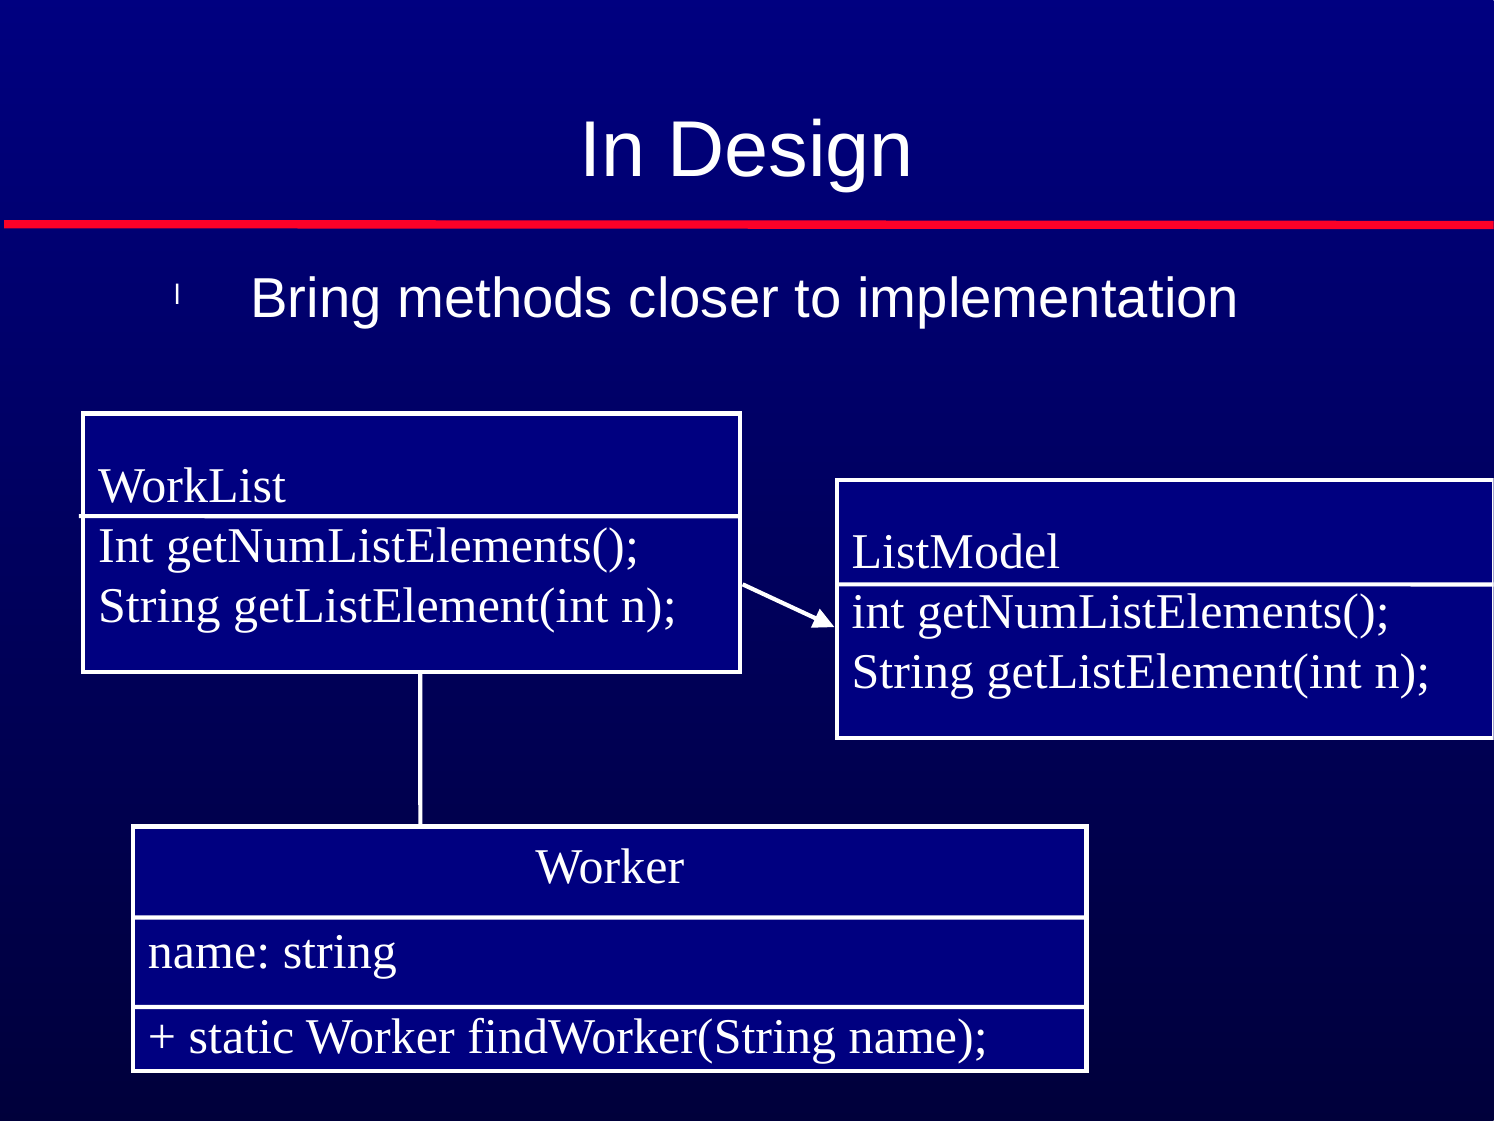

# In Design
Bring methods closer to implementation
WorkList
Int getNumListElements();
String getListElement(int n);
ListModel
int getNumListElements();
String getListElement(int n);

Worker
name: string
+ static Worker findWorker(String name);